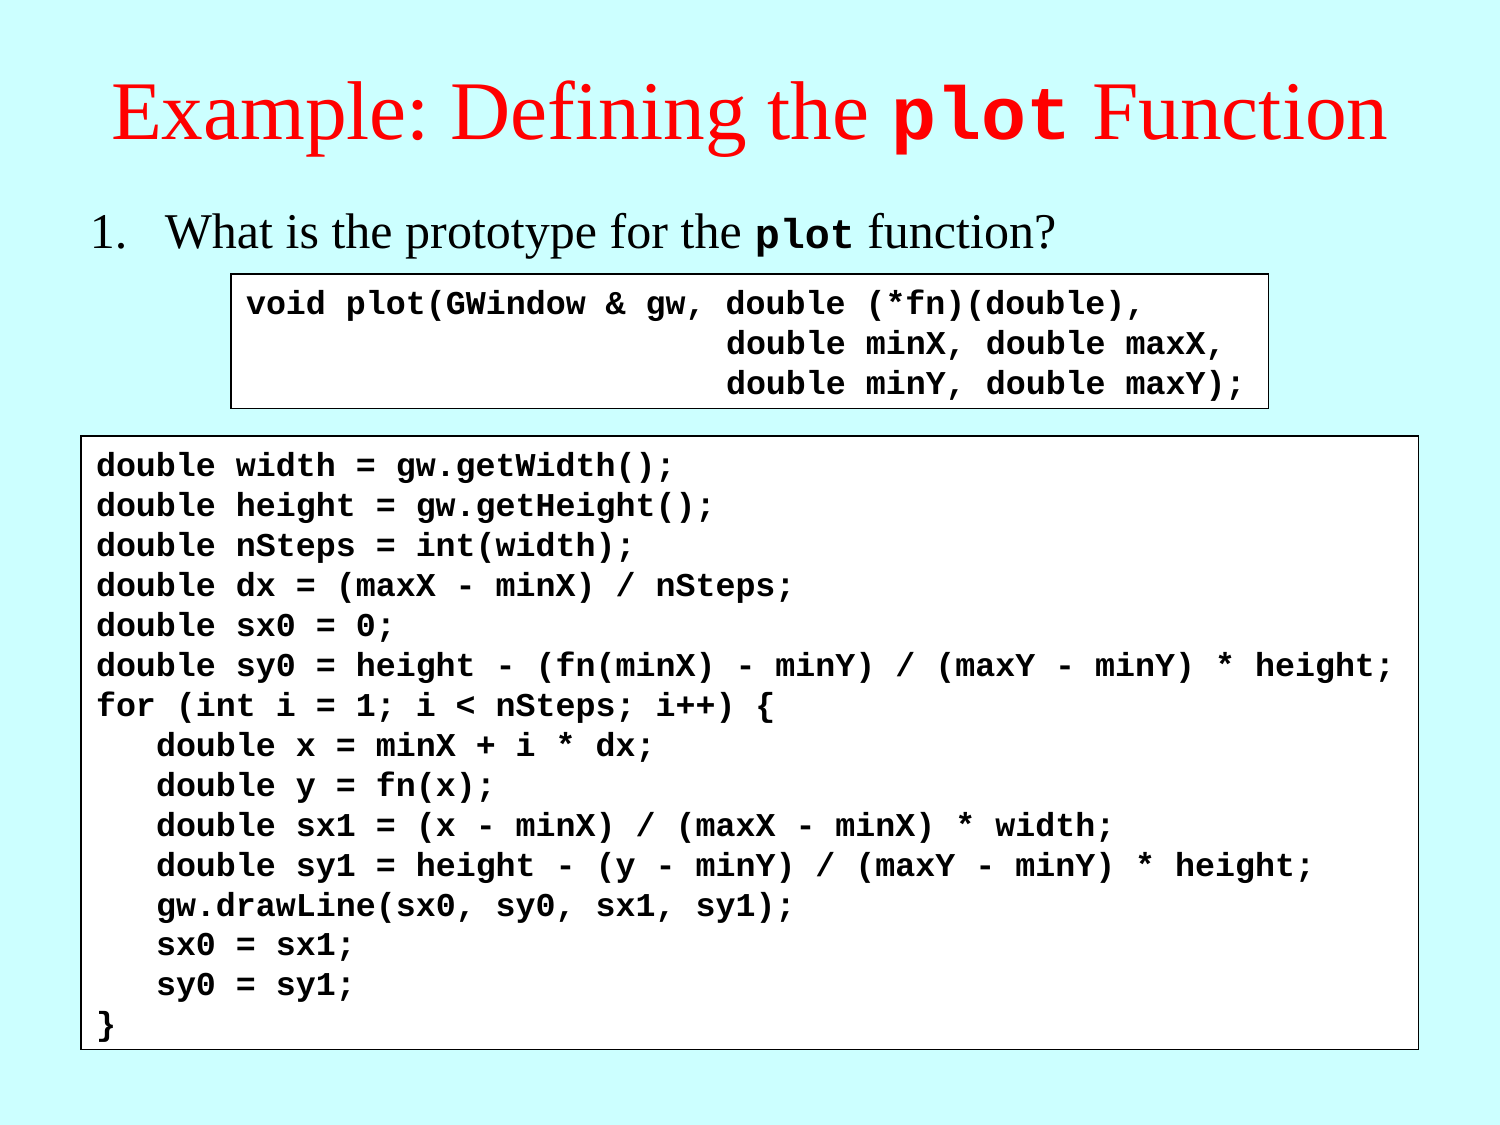

# Example: Defining the plot Function
What is the prototype for the plot function?

How would you convert values x and y in the mathematical domain into screen points sx and sy?
Hint:  In the time that x moves from minX to maxX, sx must move from 0 to gw.getWidth(); y must move in the opposite direction from gw.getHeight() to 0.
void plot(GWindow & gw, double (*fn)(double),
void plot(GWindow & gw, double minX, double maxX,
void plot(GWindow & gw, double minY, double maxY);
double width = gw.getWidth();
double height = gw.getHeight();
double nSteps = int(width);
double dx = (maxX - minX) / nSteps;
double sx0 = 0;
double sy0 = height - (fn(minX) - minY) / (maxY - minY) * height;
for (int i = 1; i < nSteps; i++) {
   double x = minX + i * dx;
   double y = fn(x);
   double sx1 = (x - minX) / (maxX - minX) * width;
   double sy1 = height - (y - minY) / (maxY - minY) * height;
   gw.drawLine(sx0, sy0, sx1, sy1);
   sx0 = sx1;
   sy0 = sy1;
}